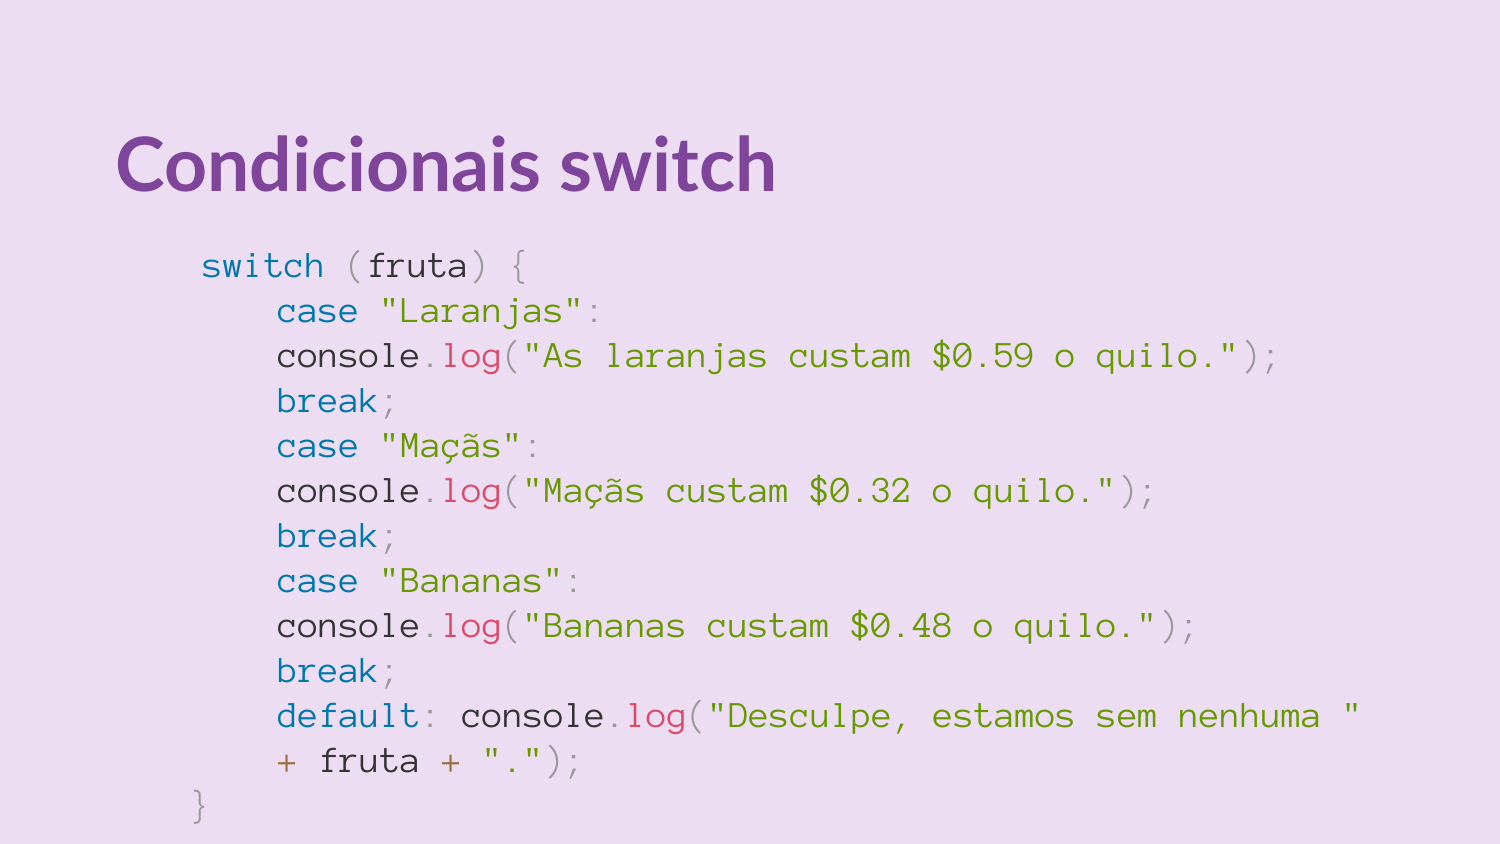

Condicionais switch
switch (fruta) {
case "Laranjas":
console.log("As laranjas custam $0.59 o quilo.");
break;
case "Maçãs":
console.log("Maçãs custam $0.32 o quilo.");
break;
case "Bananas":
console.log("Bananas custam $0.48 o quilo.");
break;
default: console.log("Desculpe, estamos sem nenhuma " + fruta + ".");
}